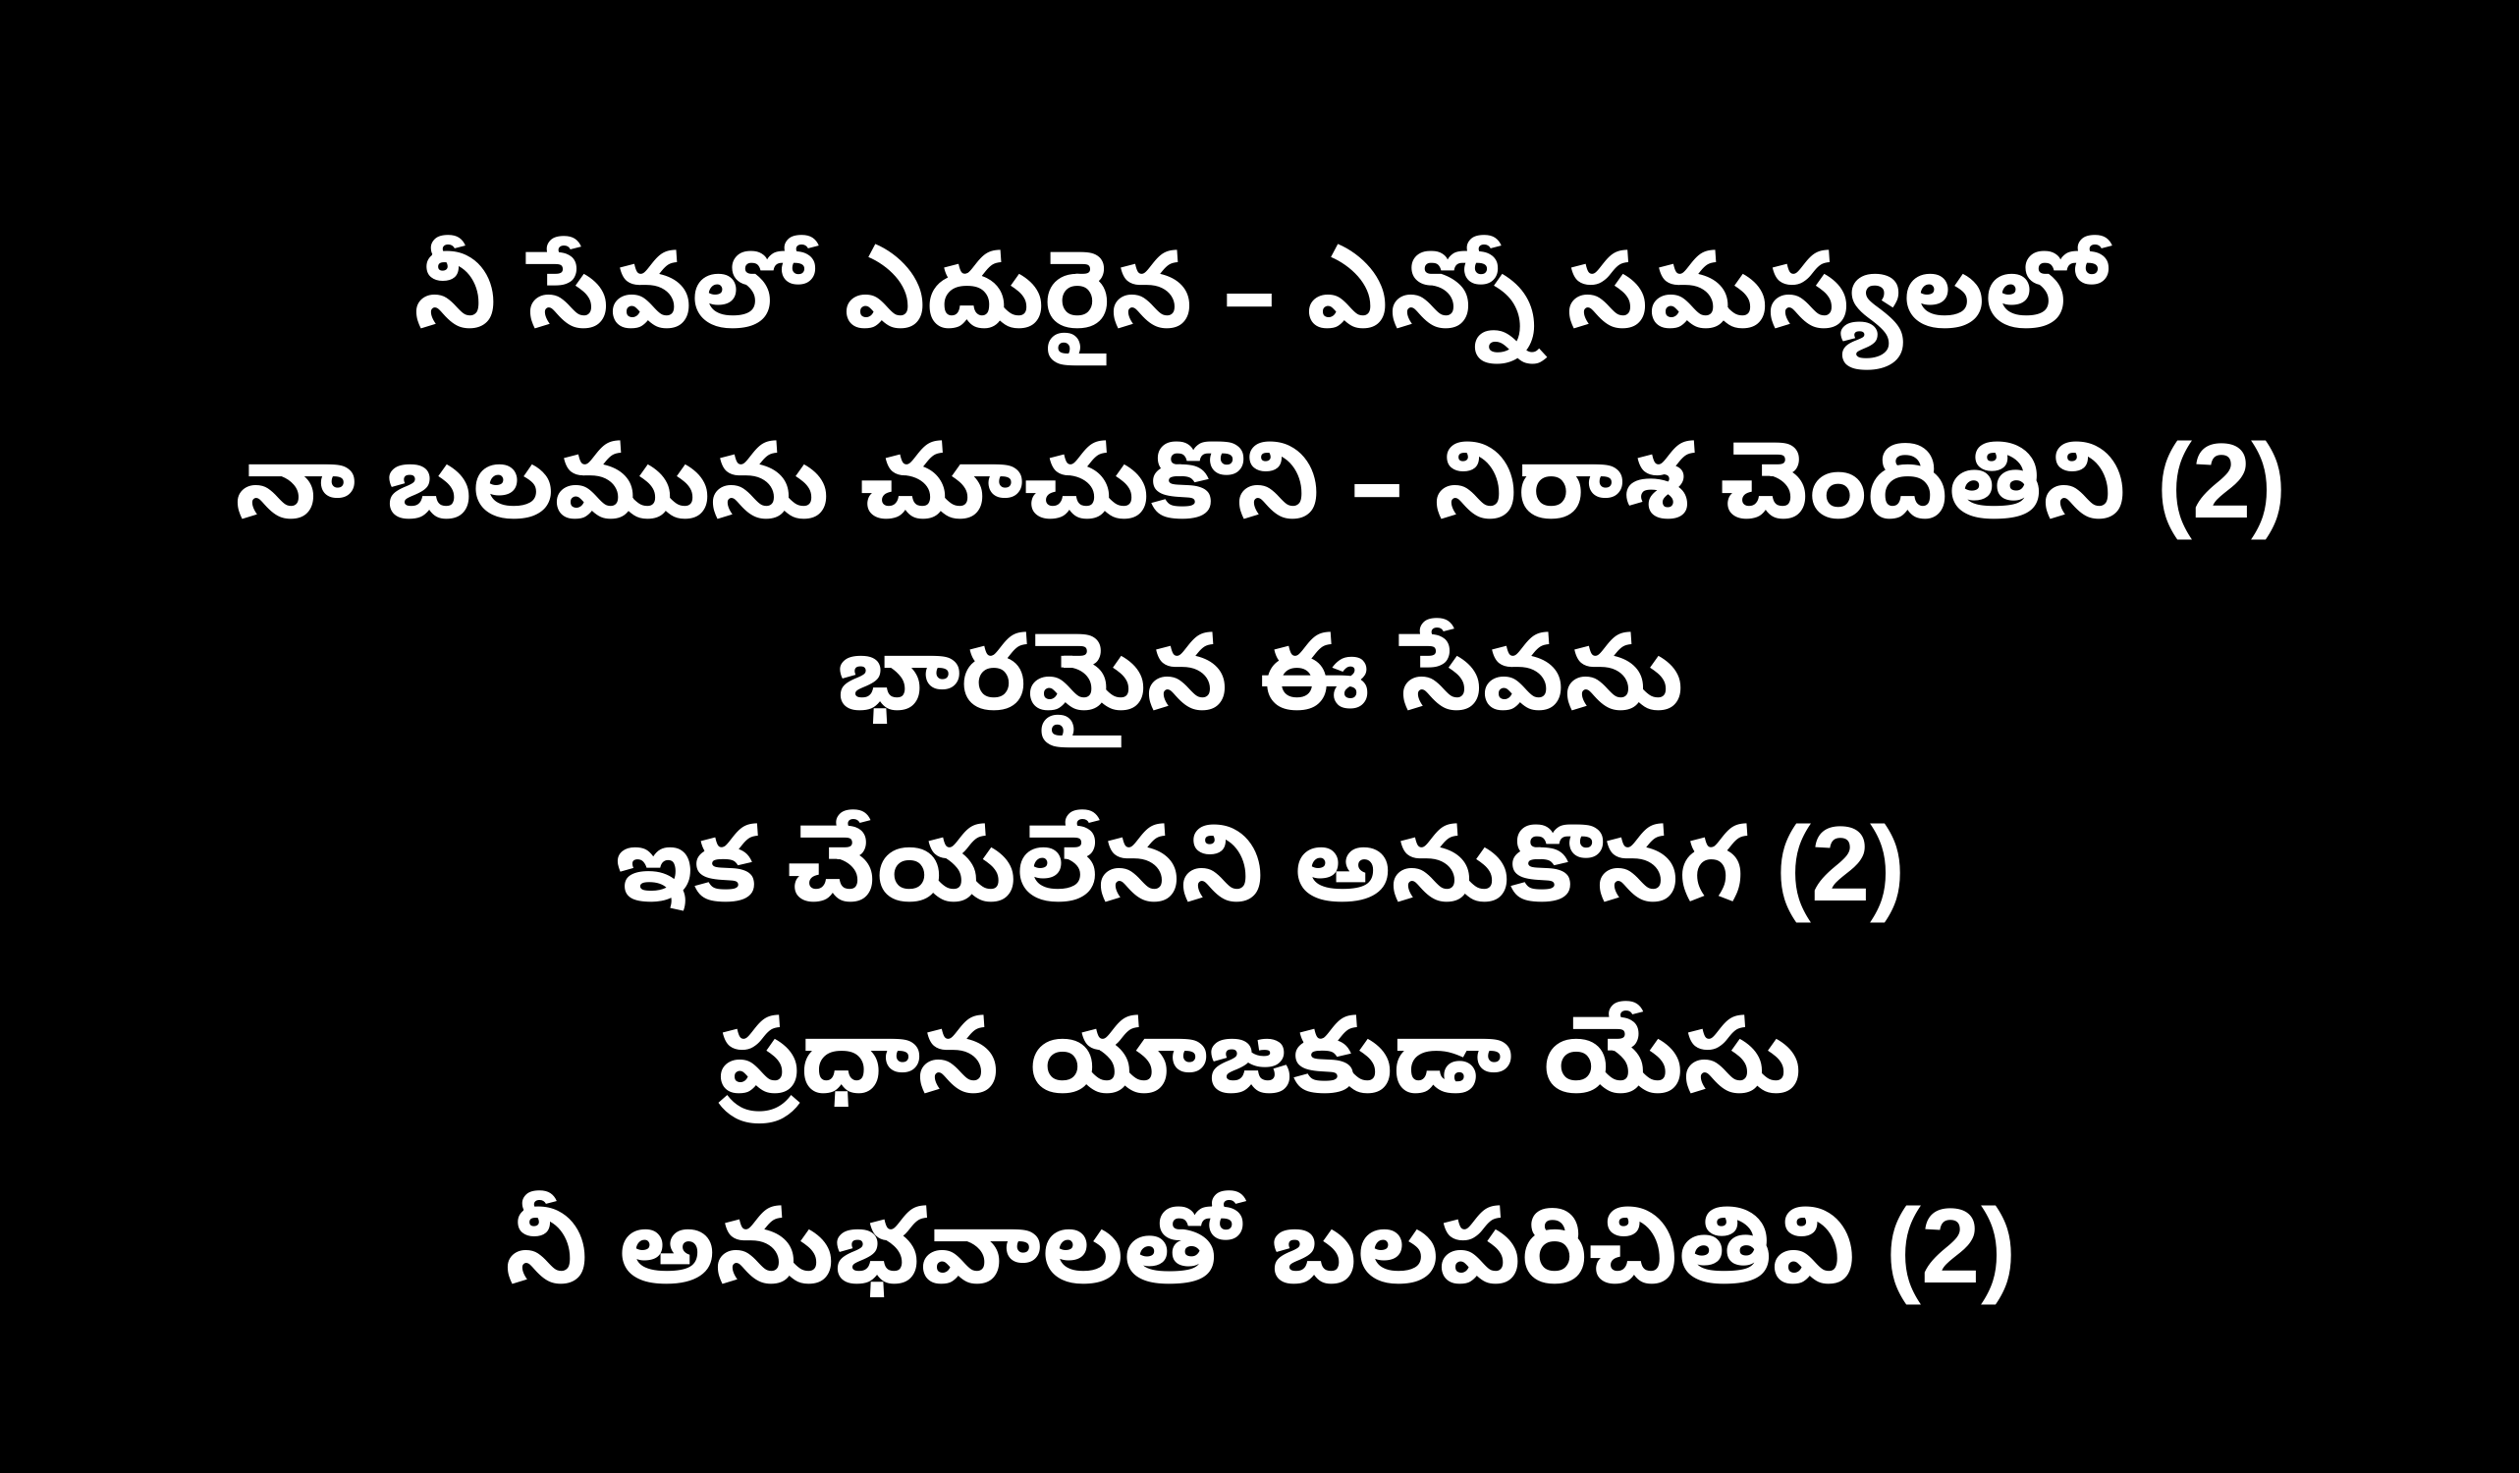

నీ సేవలో ఎదురైన – ఎన్నో సమస్యలలో
నా బలమును చూచుకొని – నిరాశ చెందితిని (2)
భారమైన ఈ సేవను
ఇక చేయలేనని అనుకొనగ (2)
ప్రధాన యాజకుడా యేసు
నీ అనుభవాలతో బలపరిచితివి (2)